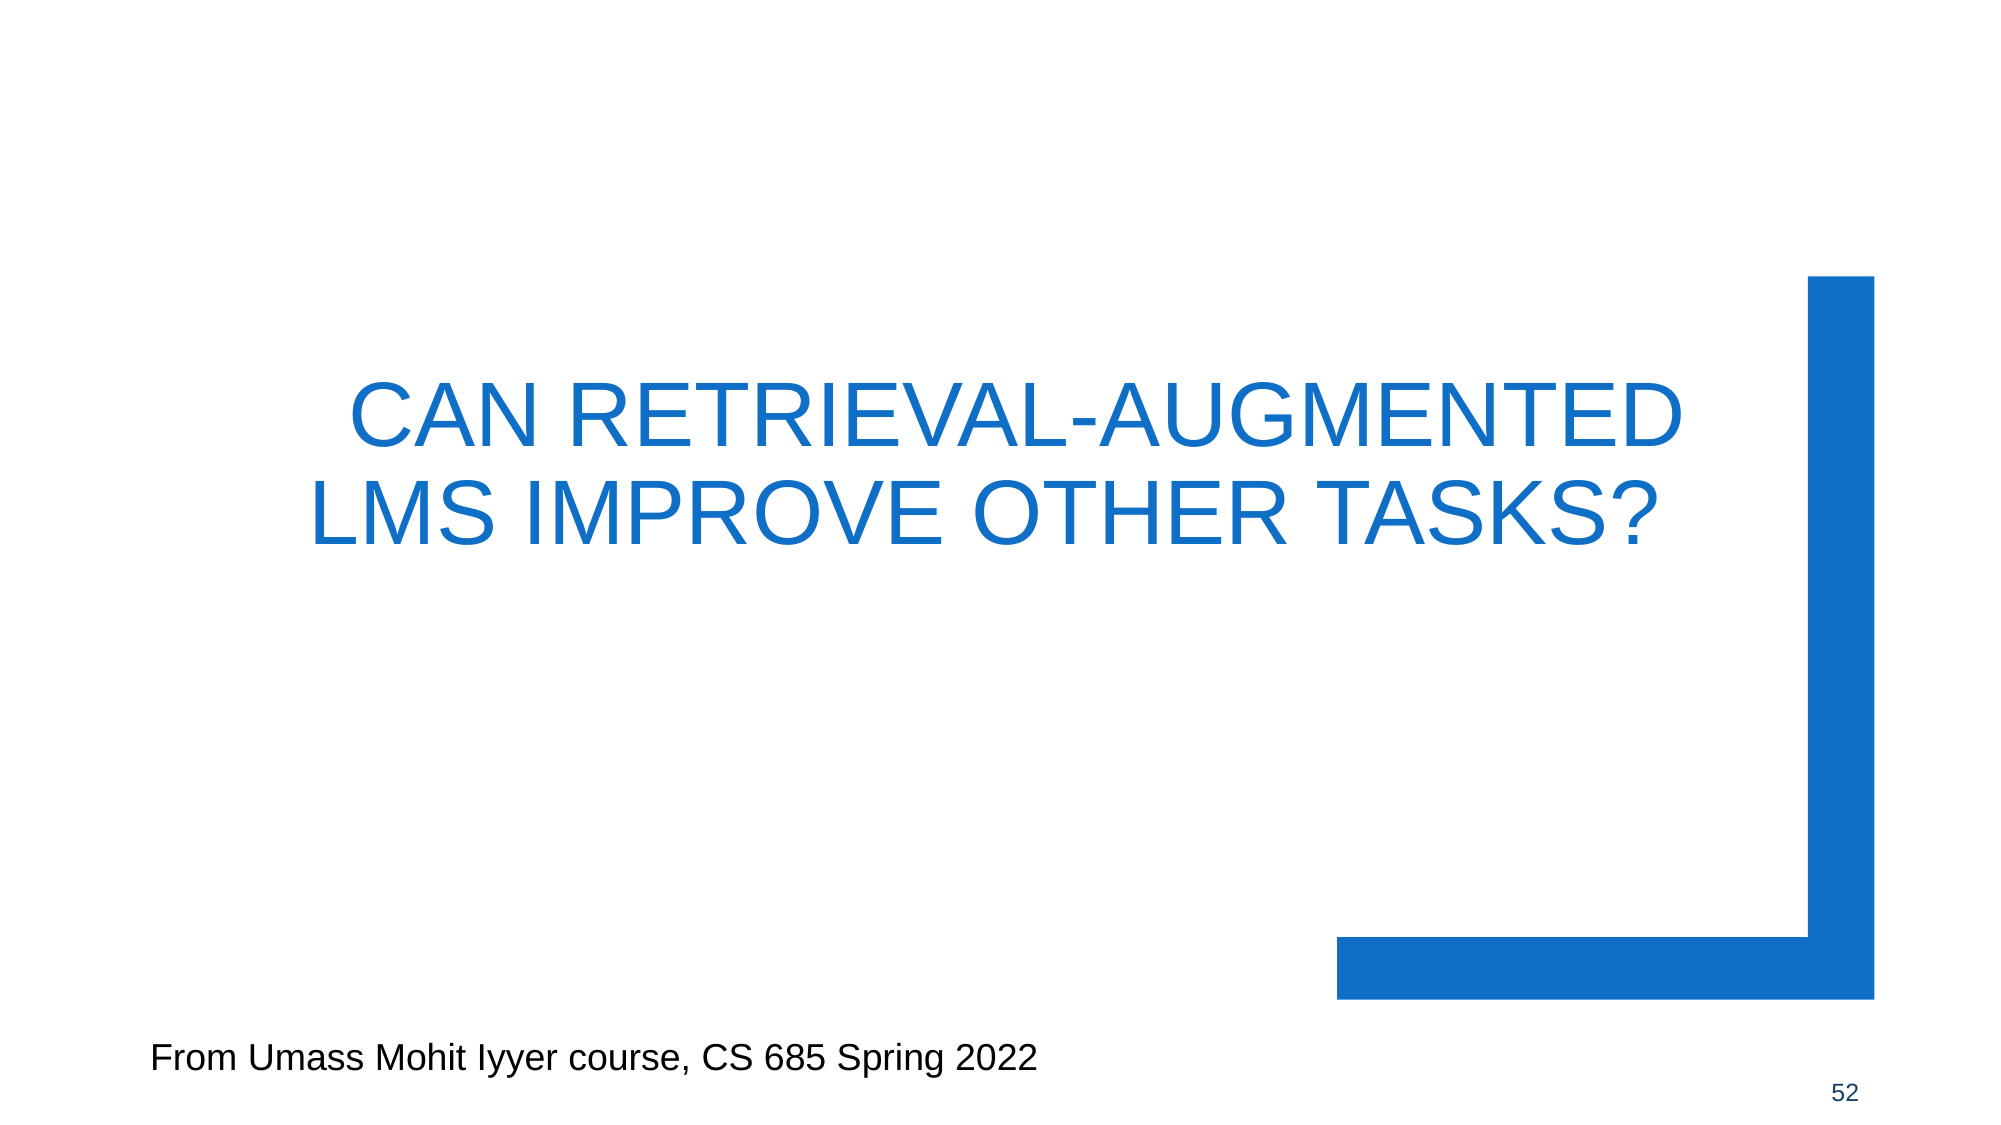

# Can retrieval-augmented LMs improve other tasks?

From Umass Mohit Iyyer course, CS 685 Spring 2022
52